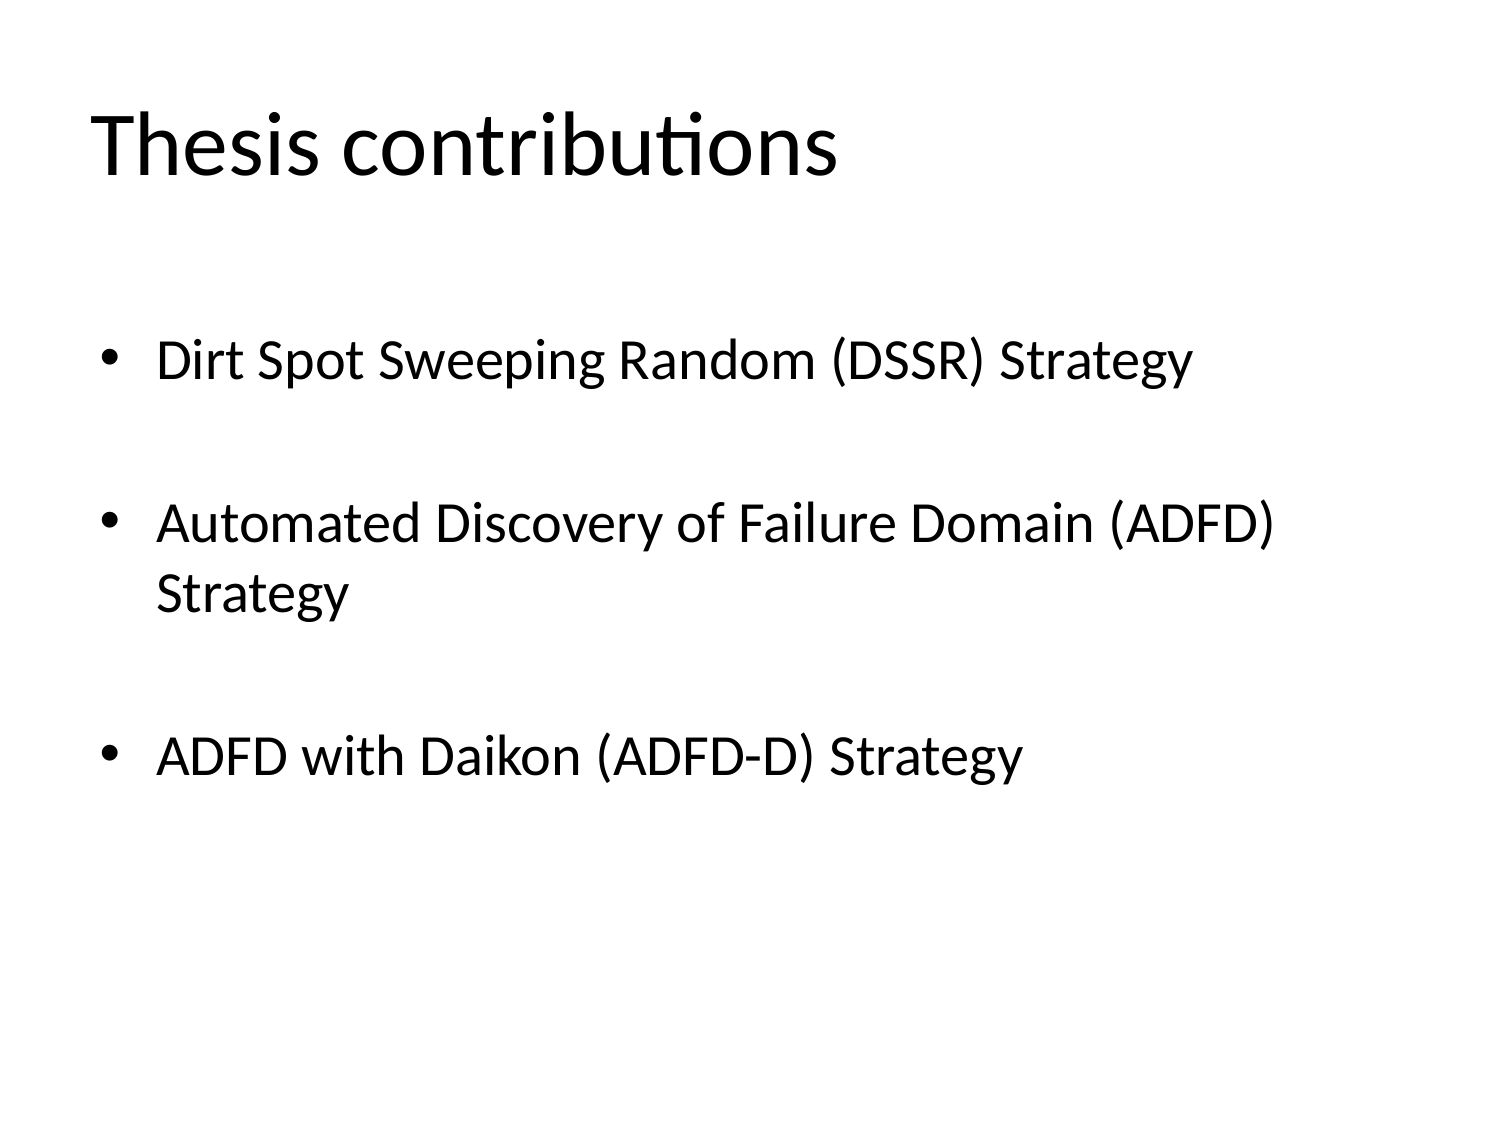

# Thesis contributions

Dirt Spot Sweeping Random (DSSR) Strategy

Automated Discovery of Failure Domain (ADFD) Strategy

ADFD with Daikon (ADFD-D) Strategy